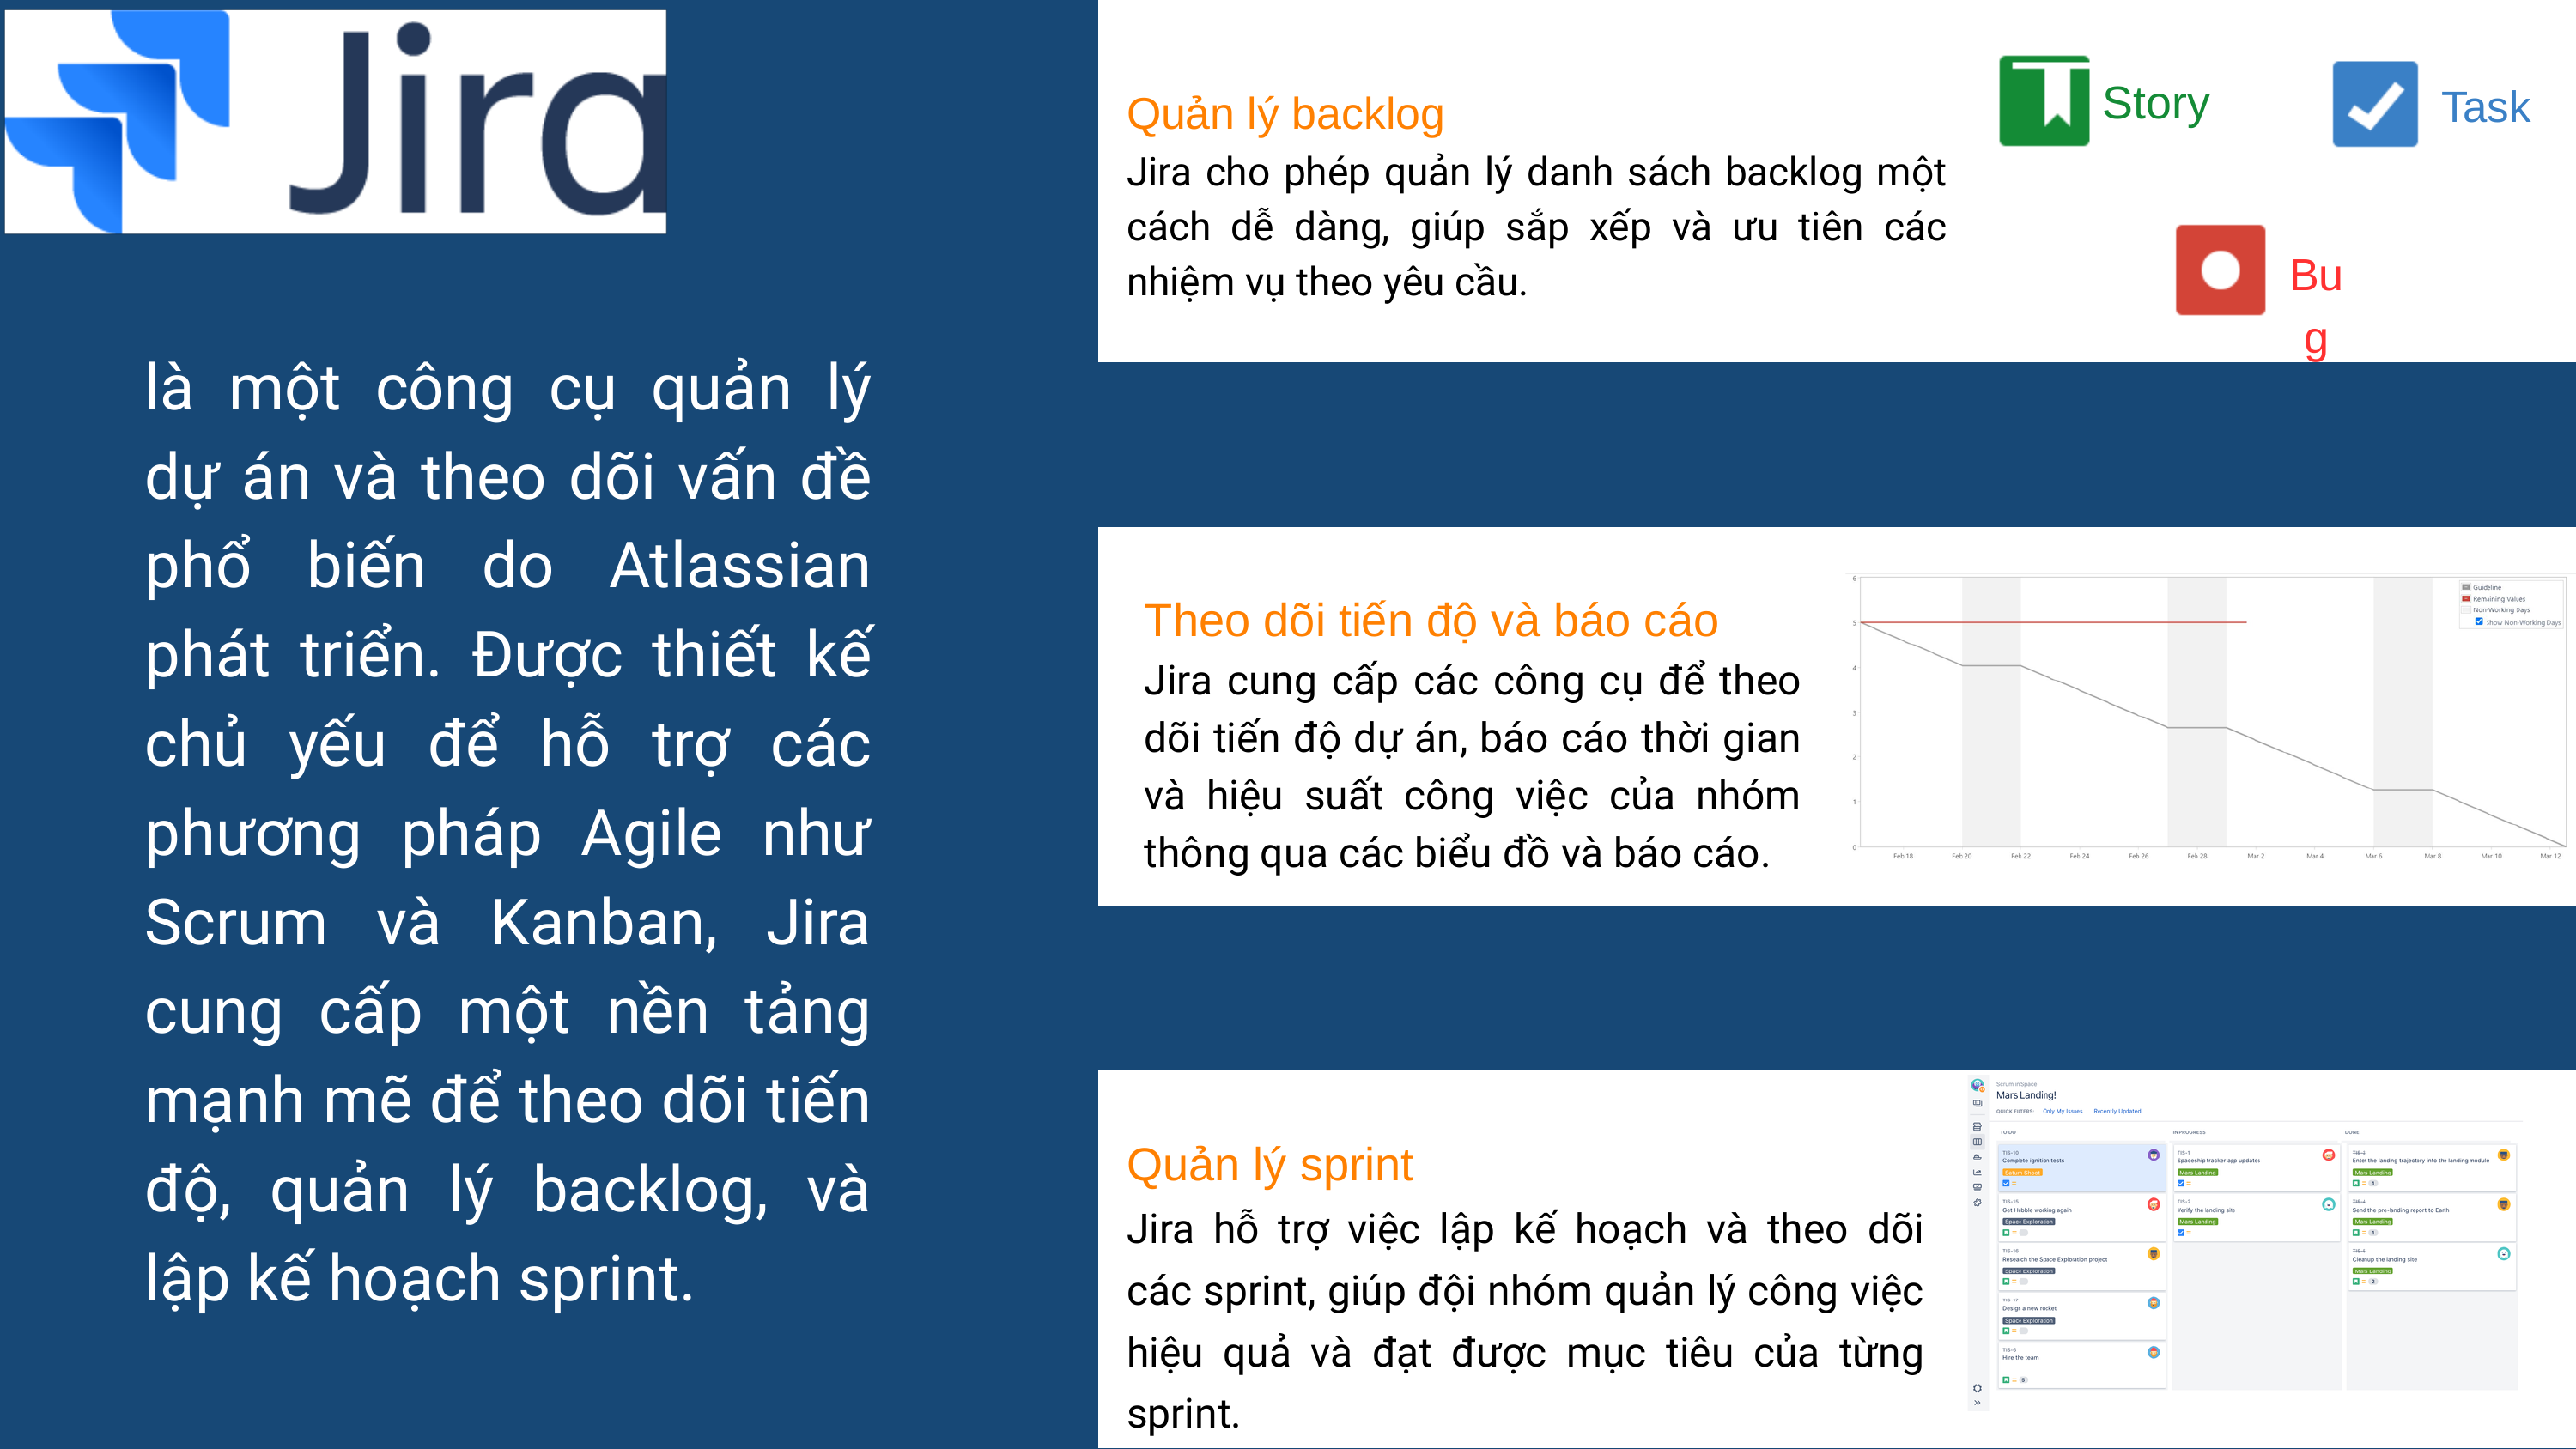

Story
Task
Quản lý backlog
Jira cho phép quản lý danh sách backlog một cách dễ dàng, giúp sắp xếp và ưu tiên các nhiệm vụ theo yêu cầu.

Bug
là một công cụ quản lý dự án và theo dõi vấn đề phổ biến do Atlassian phát triển. Được thiết kế chủ yếu để hỗ trợ các phương pháp Agile như Scrum và Kanban, Jira cung cấp một nền tảng mạnh mẽ để theo dõi tiến độ, quản lý backlog, và lập kế hoạch sprint.

Theo dõi tiến độ và báo cáo
Jira cung cấp các công cụ để theo dõi tiến độ dự án, báo cáo thời gian và hiệu suất công việc của nhóm thông qua các biểu đồ và báo cáo.

Quản lý sprint
Jira hỗ trợ việc lập kế hoạch và theo dõi các sprint, giúp đội nhóm quản lý công việc hiệu quả và đạt được mục tiêu của từng sprint.